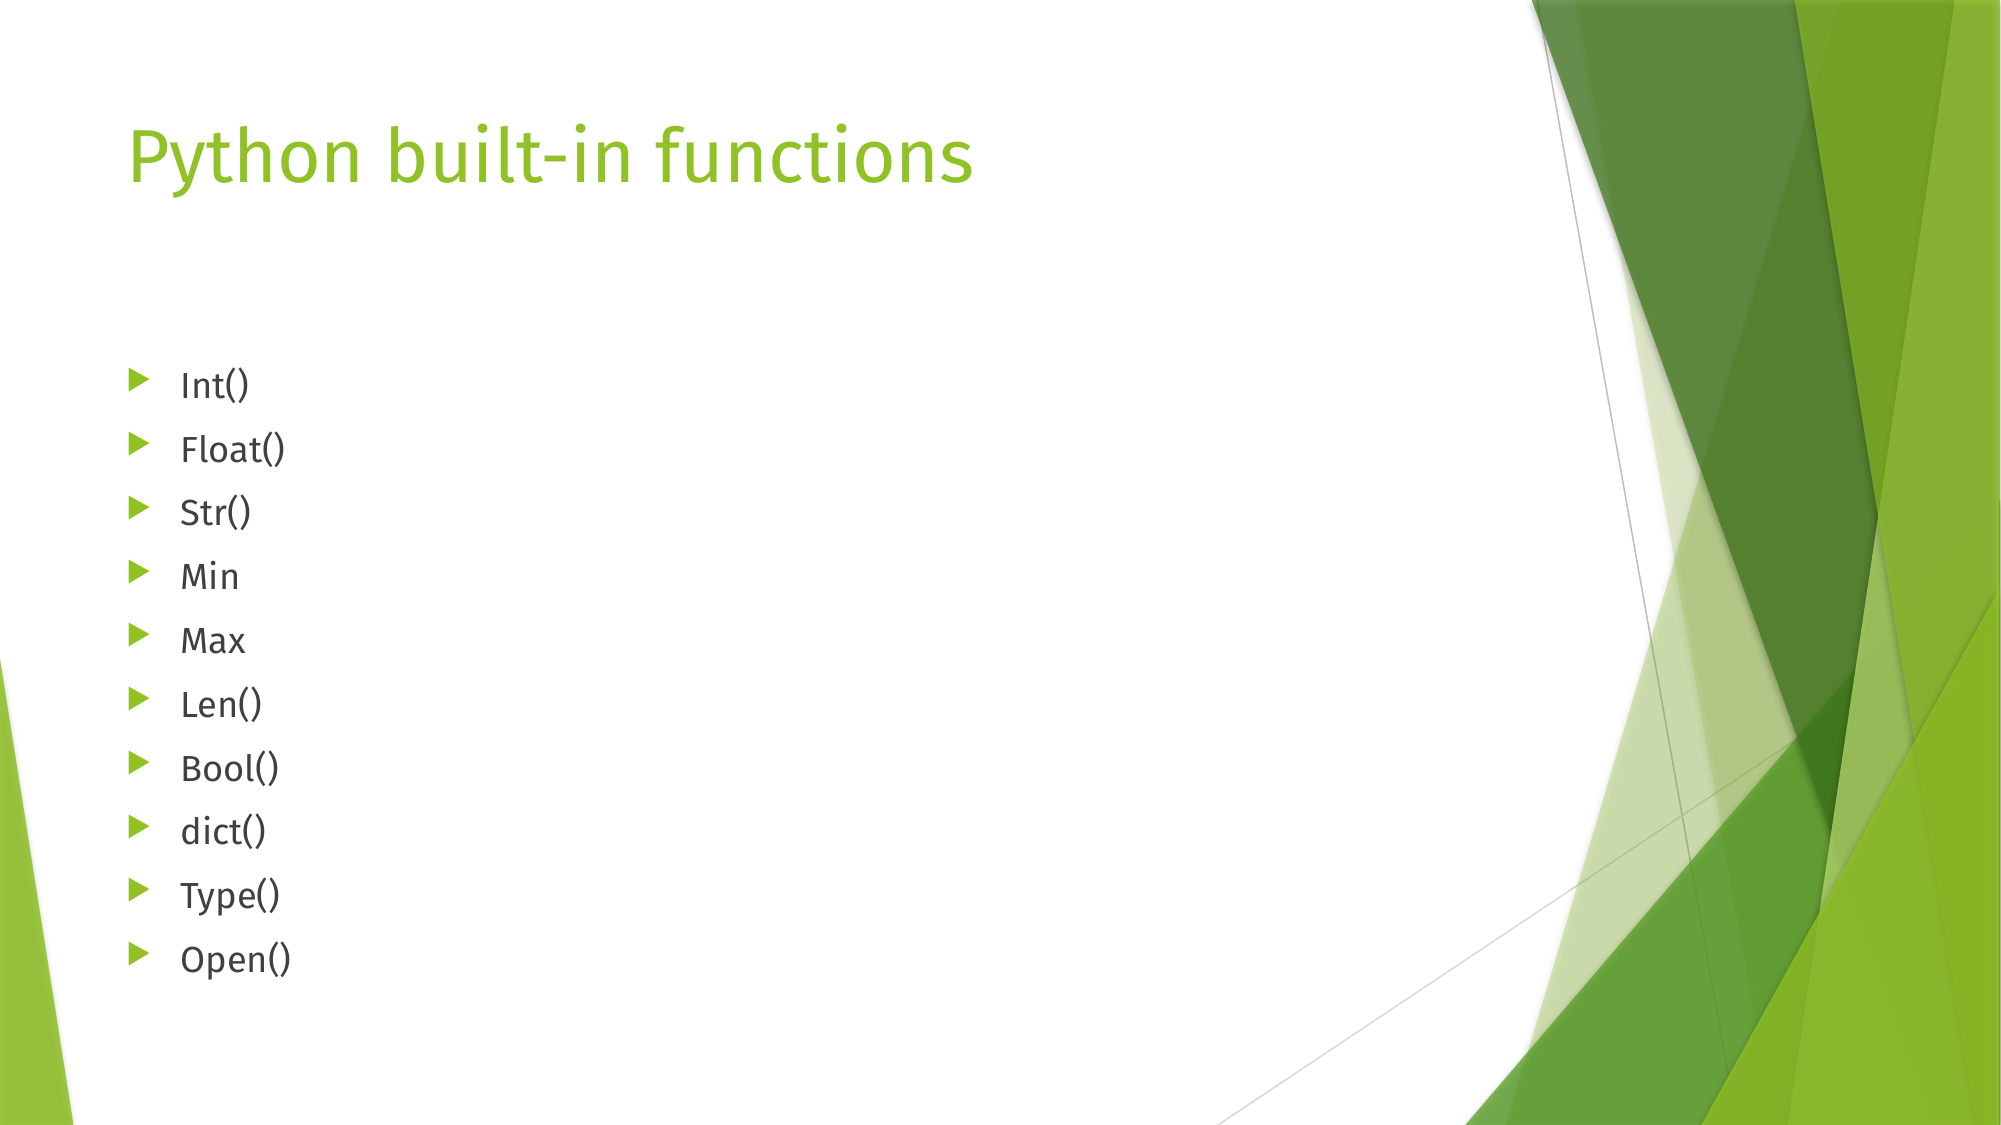

# Python built-in functions
Int()
Float()
Str()
Min
Max
Len()
Bool()
dict()
Type()
Open()